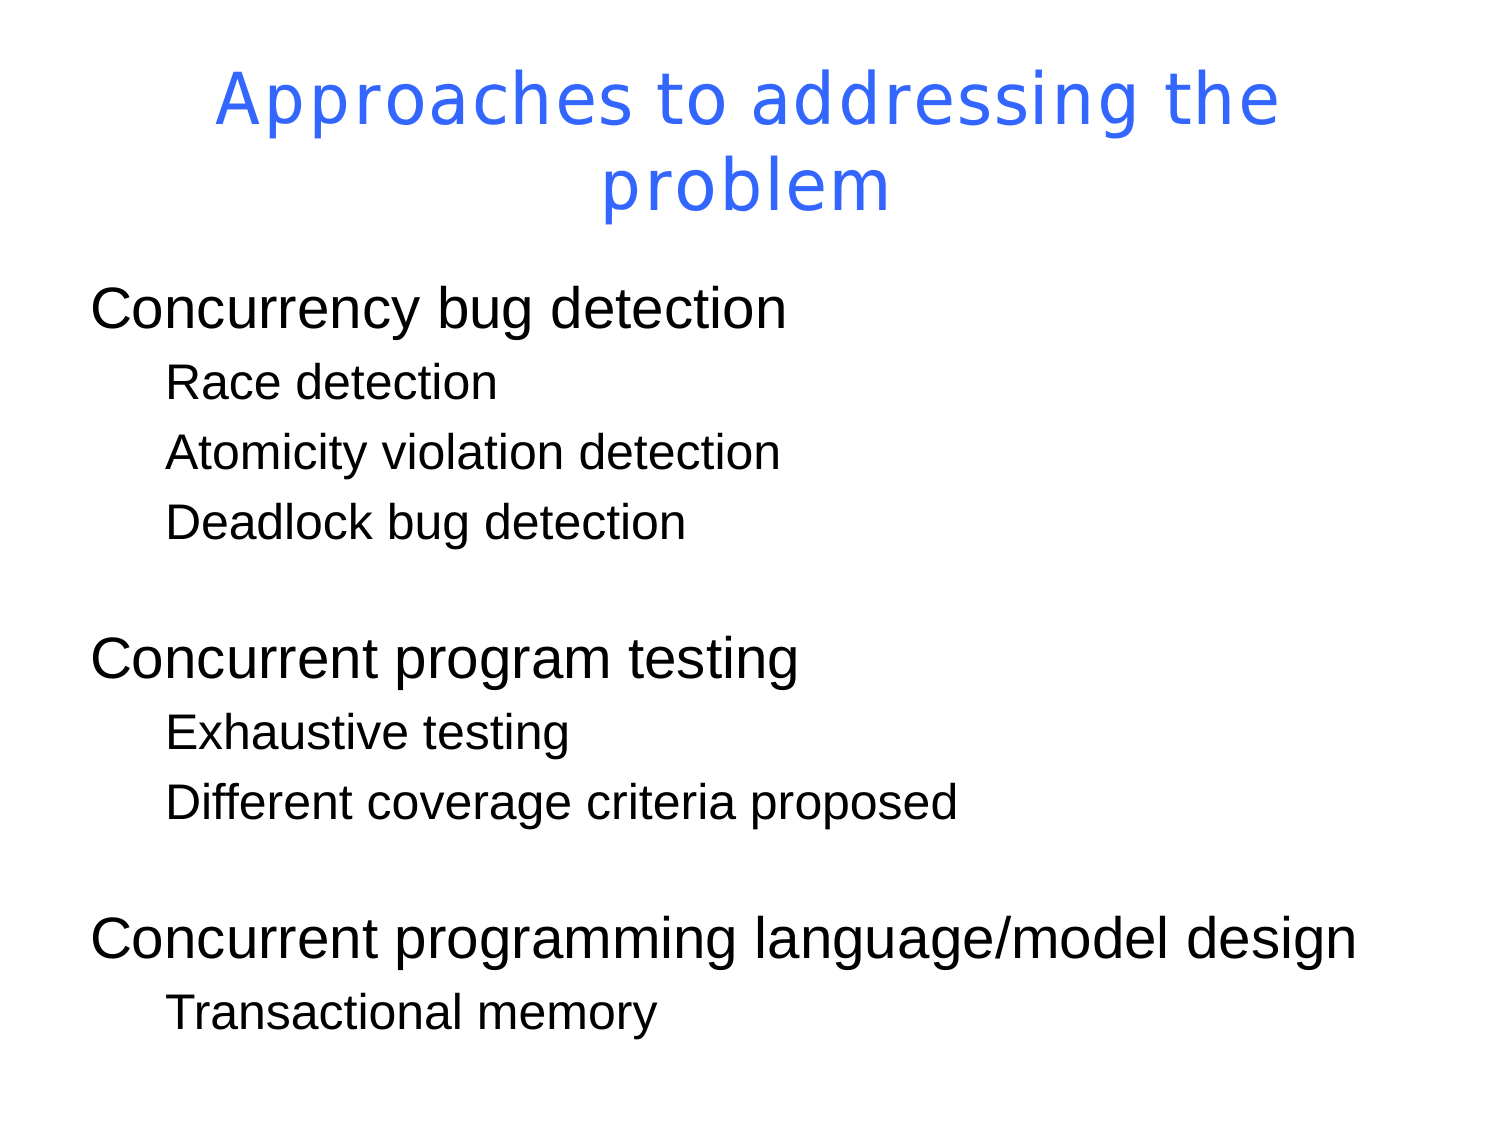

# Approaches to addressing the problem
Concurrency bug detection
Race detection
Atomicity violation detection
Deadlock bug detection

Concurrent program testing
Exhaustive testing
Different coverage criteria proposed

Concurrent programming language/model design
Transactional memory